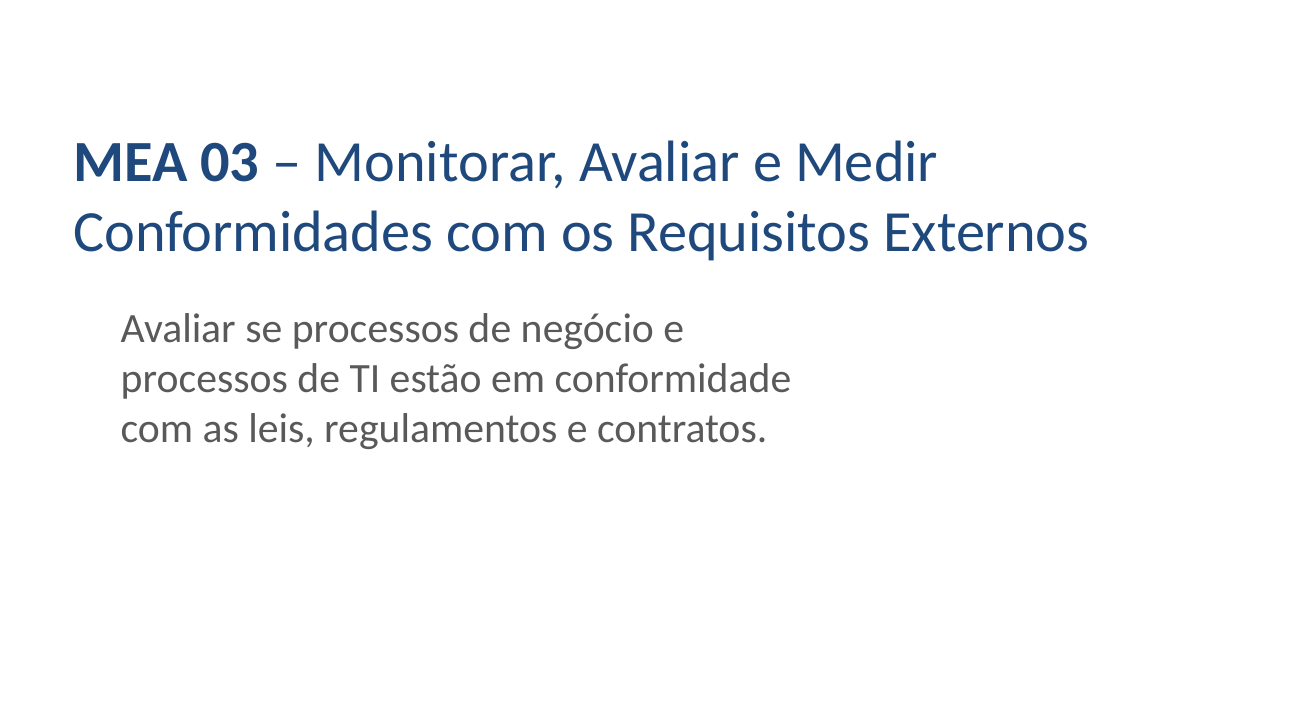

MEA 03 – Monitorar, Avaliar e Medir Conformidades com os Requisitos Externos
Avaliar se processos de negócio e processos de TI estão em conformidade com as leis, regulamentos e contratos.